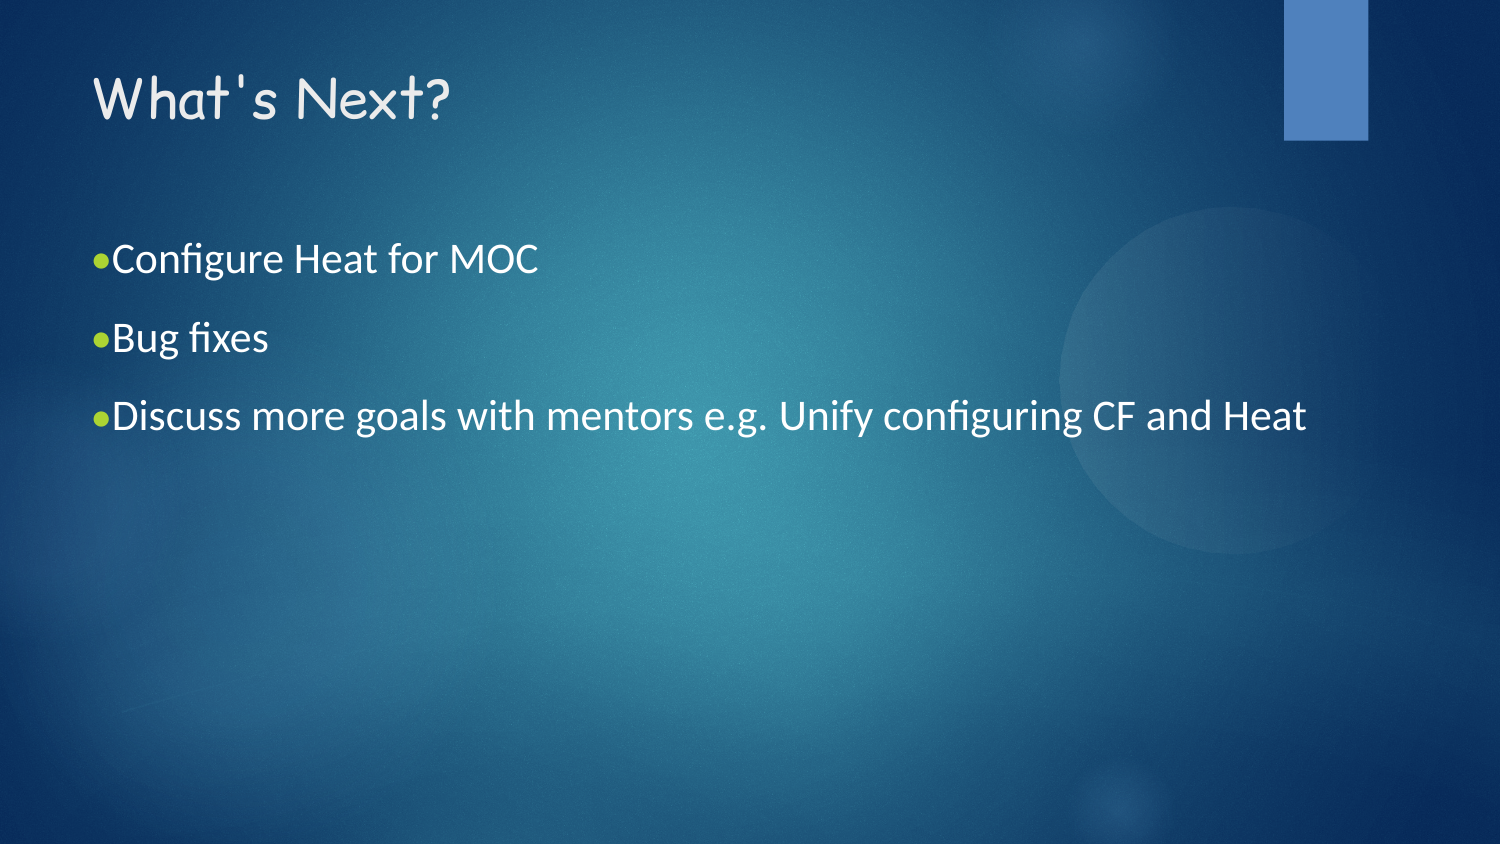

What's Next?

Configure Heat for MOC
Bug fixes
Discuss more goals with mentors e.g. Unify configuring CF and Heat